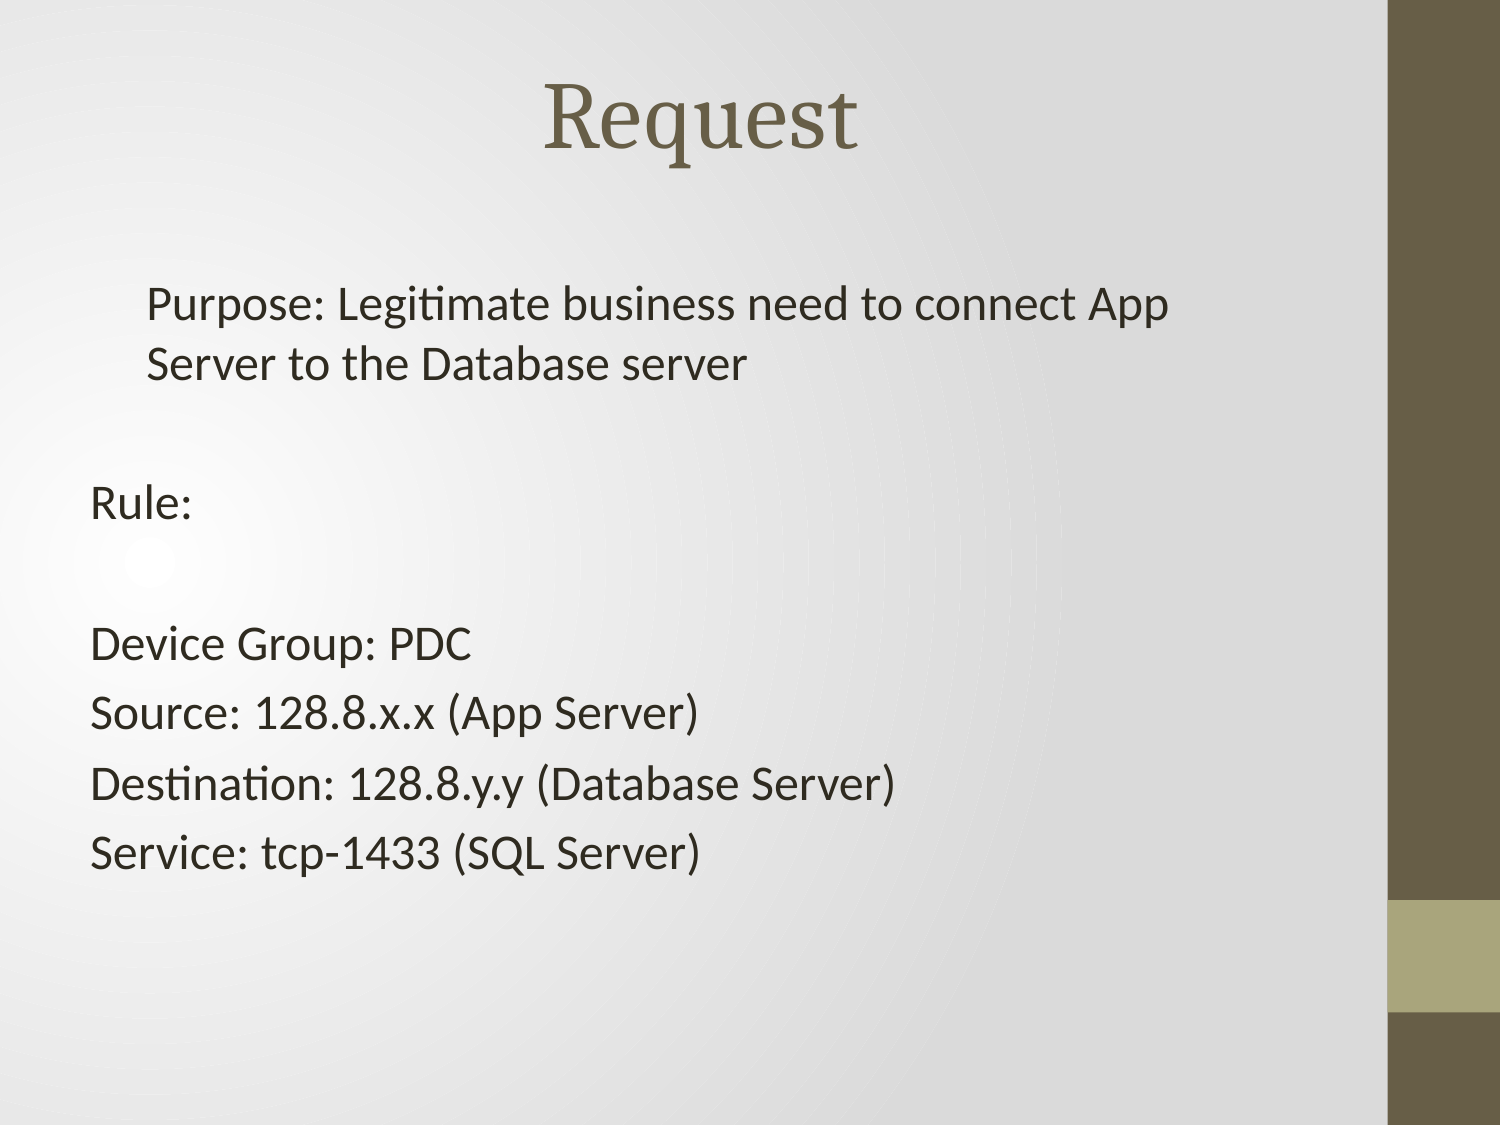

# Request
	Purpose: Legitimate business need to connect App Server to the Database server

Rule:

Device Group: PDC
Source: 128.8.x.x (App Server)
Destination: 128.8.y.y (Database Server)
Service: tcp-1433 (SQL Server)